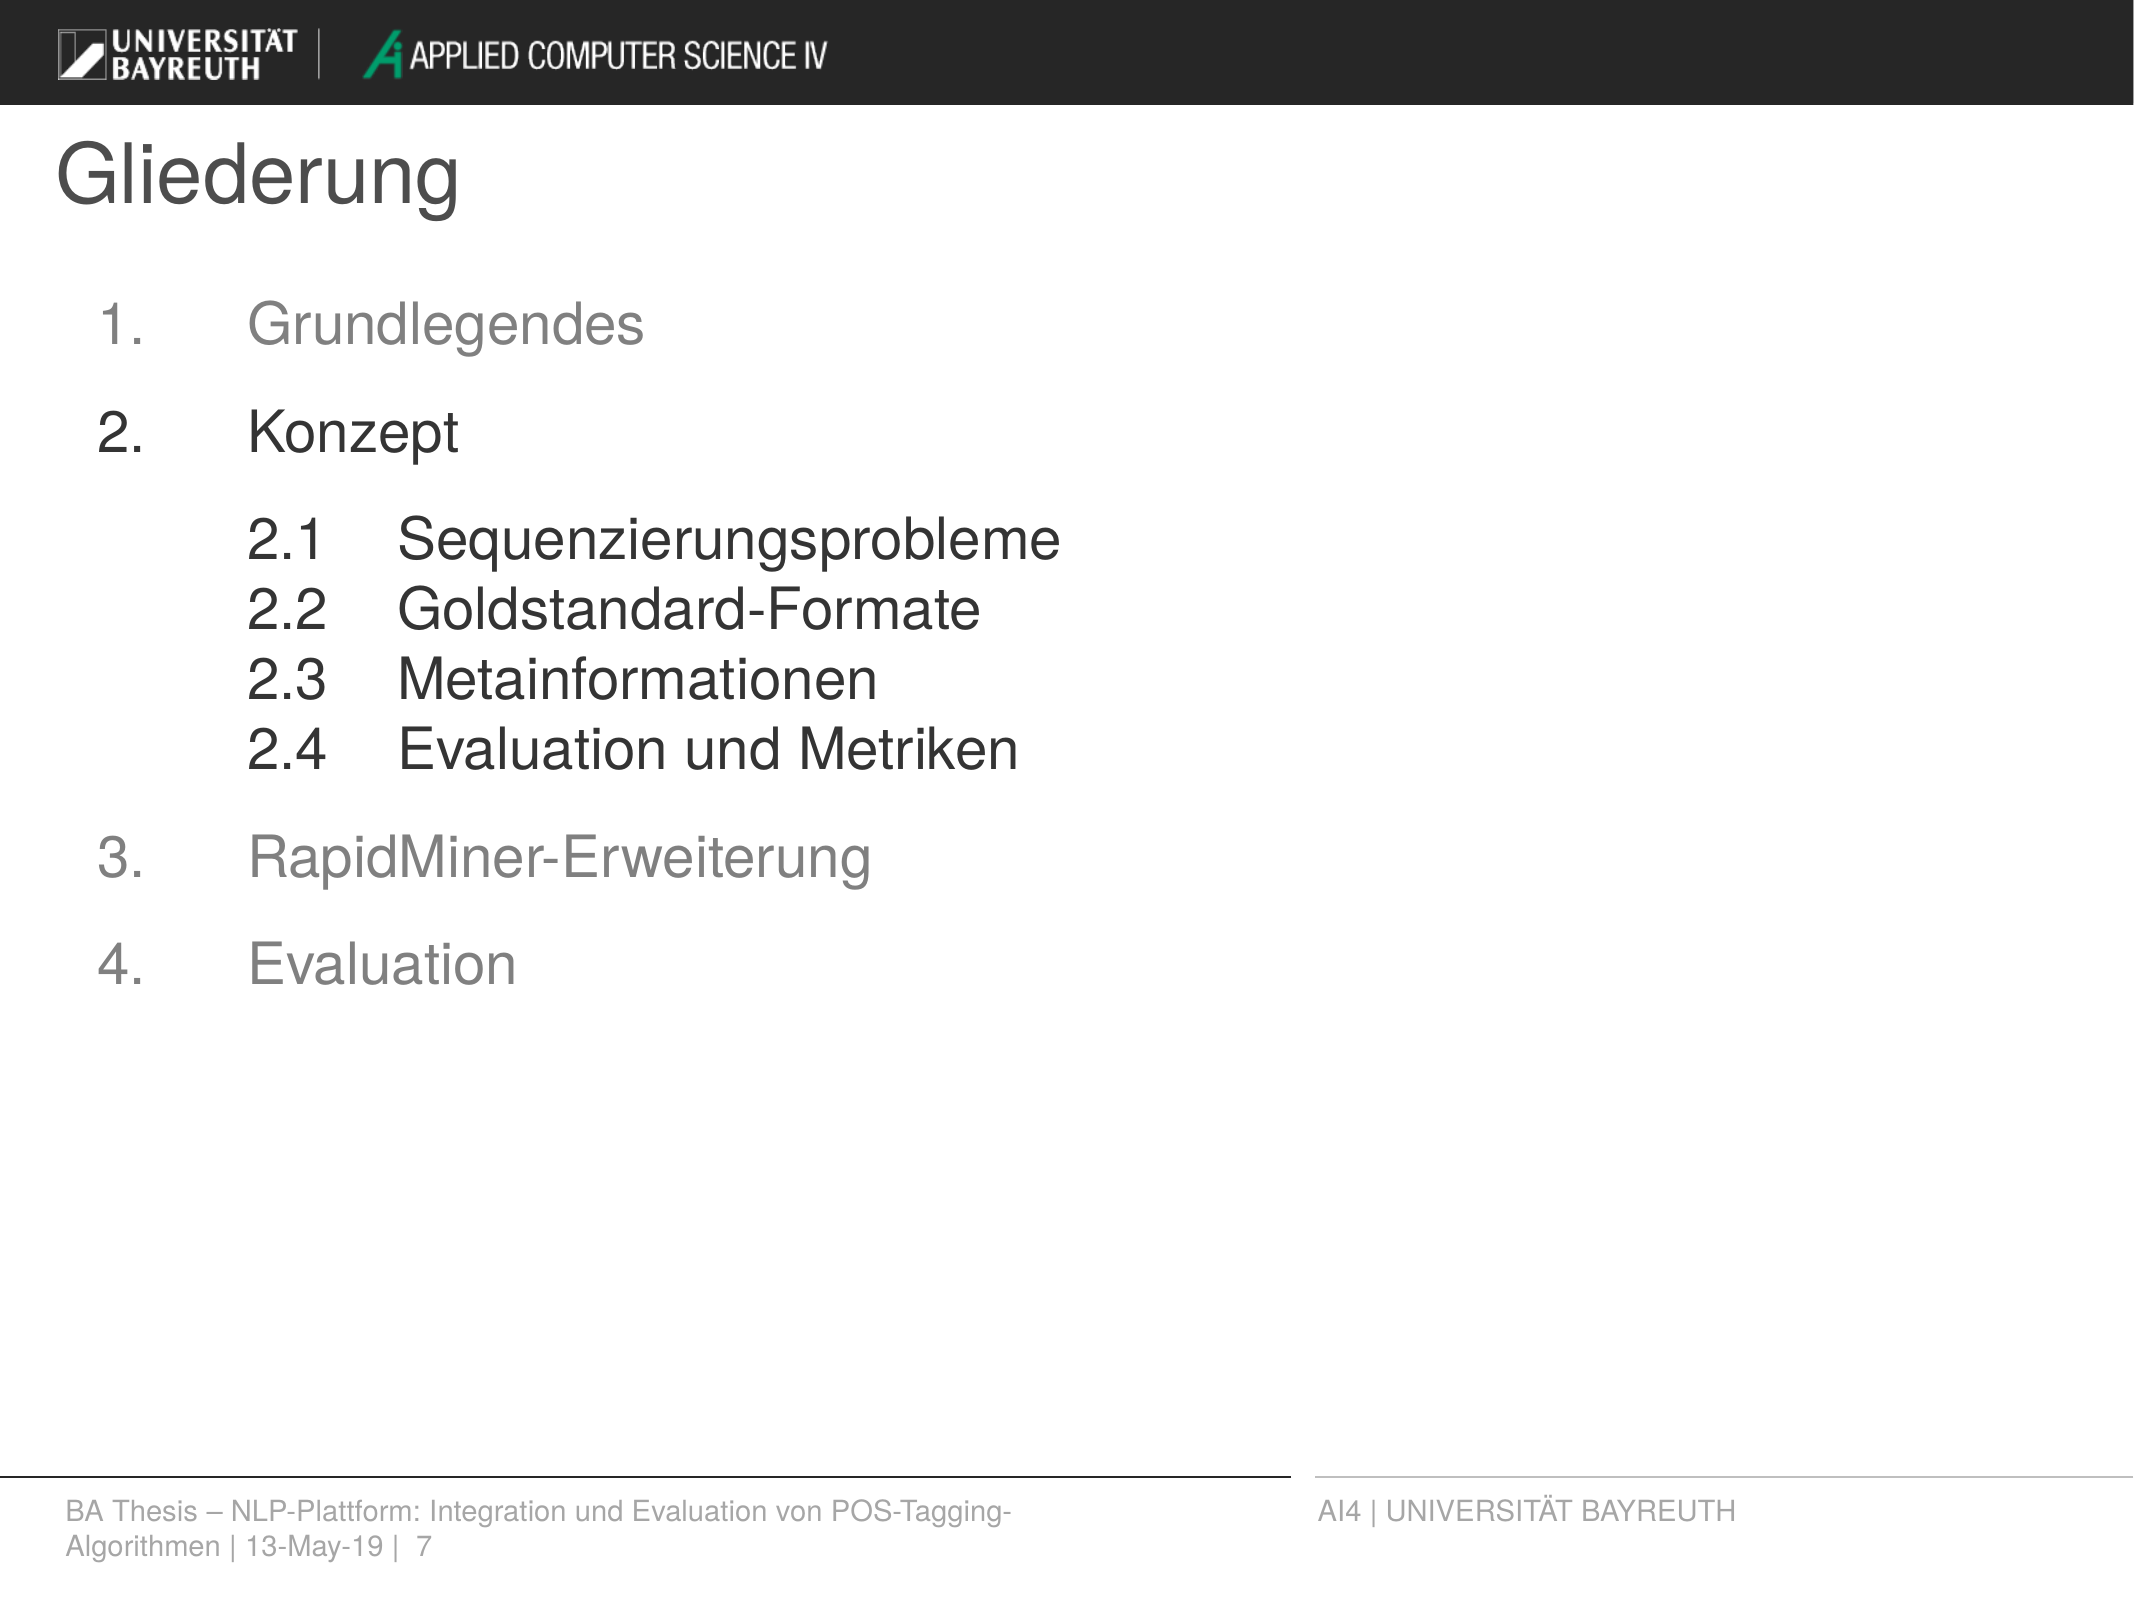

# Gliederung
1. 	Grundlegendes
2.	Konzept
	2.1	Sequenzierungsprobleme
	2.2	Goldstandard-Formate
	2.3	Metainformationen
	2.4 	Evaluation und Metriken
3.	RapidMiner-Erweiterung
4.	Evaluation